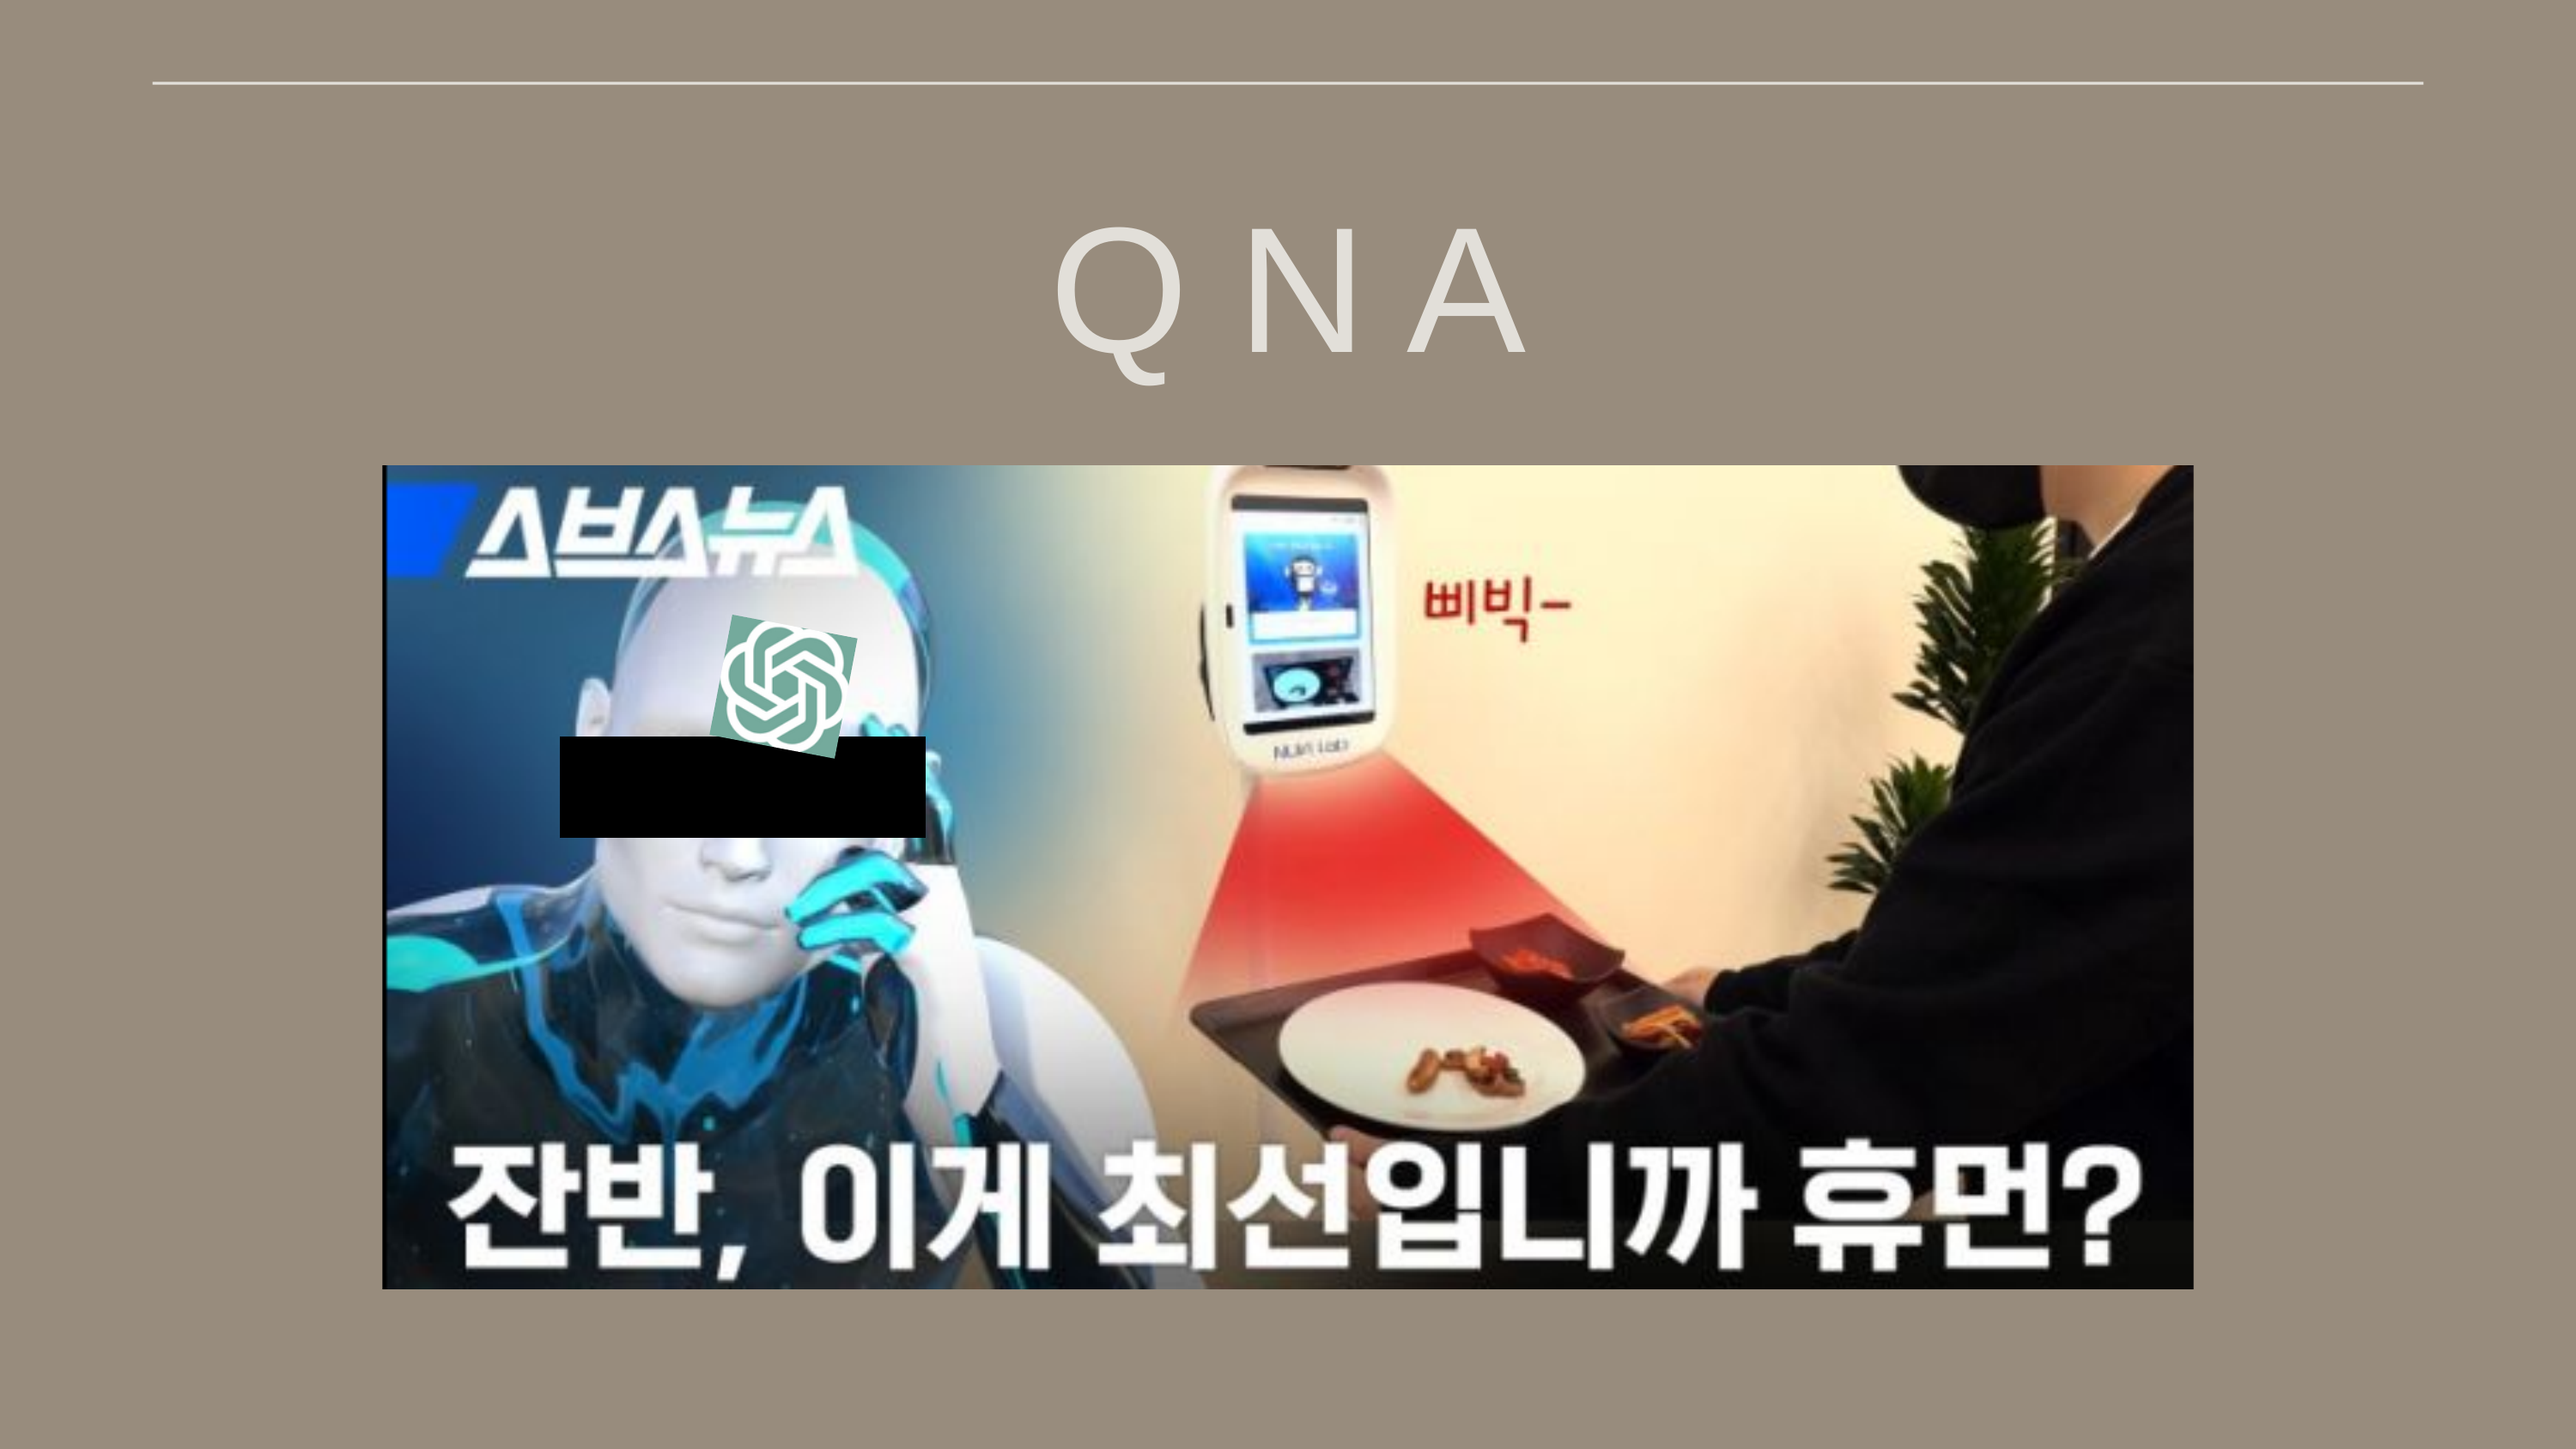

Q N A

|  |
| --- |